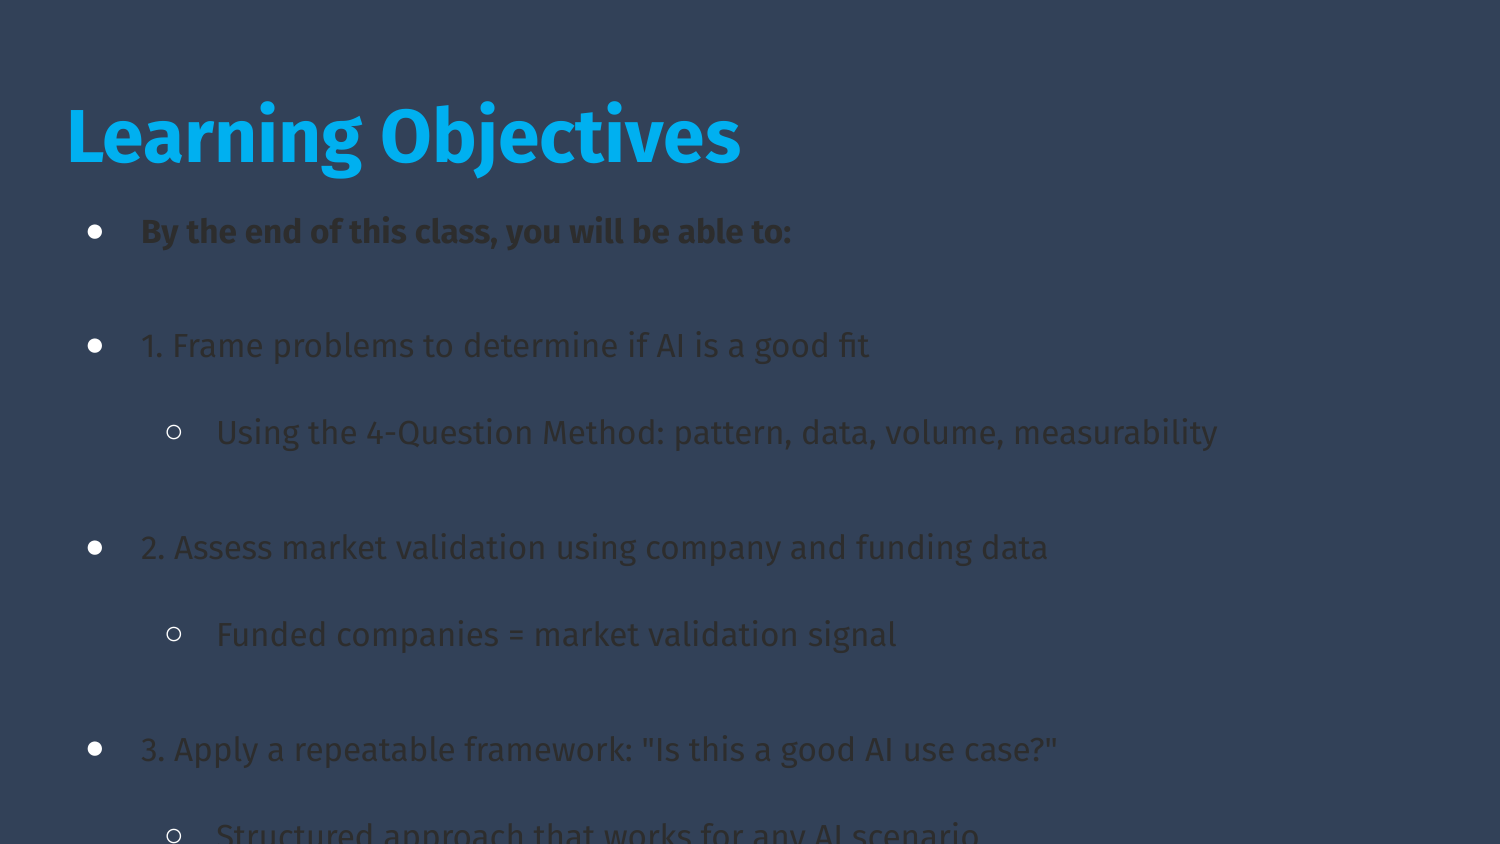

# Learning Objectives
By the end of this class, you will be able to:

1. Frame problems to determine if AI is a good fit
Using the 4-Question Method: pattern, data, volume, measurability

2. Assess market validation using company and funding data
Funded companies = market validation signal

3. Apply a repeatable framework: "Is this a good AI use case?"
Structured approach that works for any AI scenario

4. Differentiate mature vs. emerging AI markets
Different risks require different recommendations